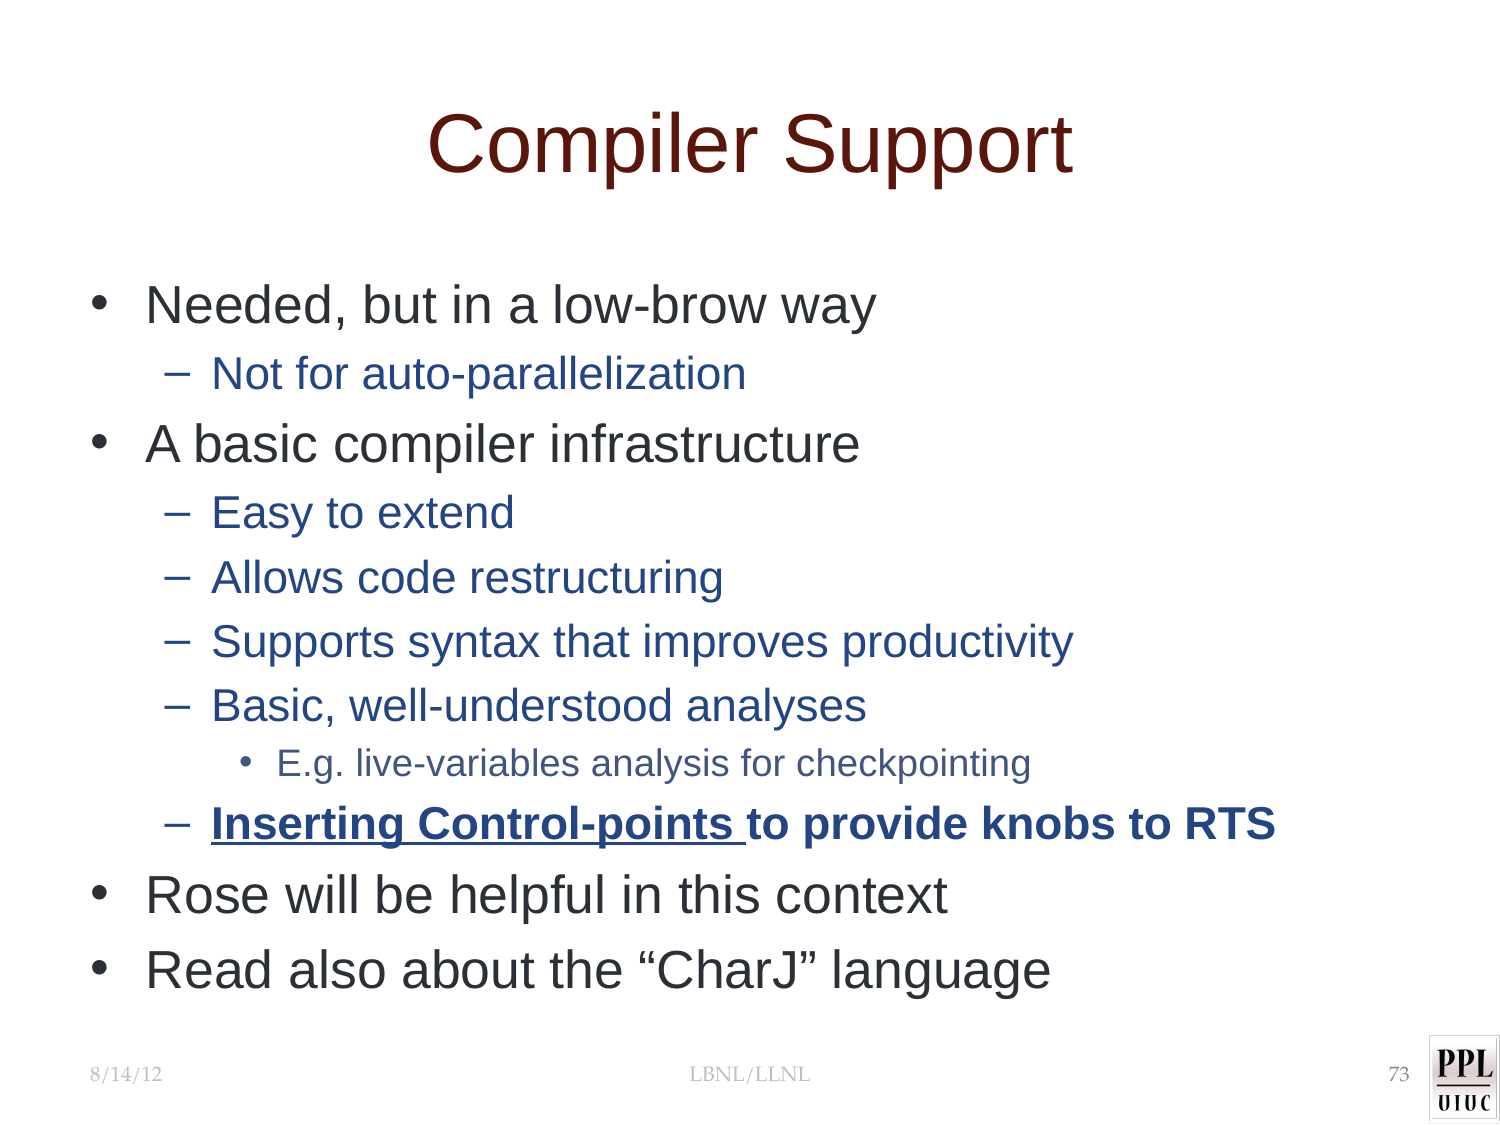

# Compiler Support
Needed, but in a low-brow way
Not for auto-parallelization
A basic compiler infrastructure
Easy to extend
Allows code restructuring
Supports syntax that improves productivity
Basic, well-understood analyses
E.g. live-variables analysis for checkpointing
Inserting Control-points to provide knobs to RTS
Rose will be helpful in this context
Read also about the “CharJ” language

8/14/12
LBNL/LLNL
73